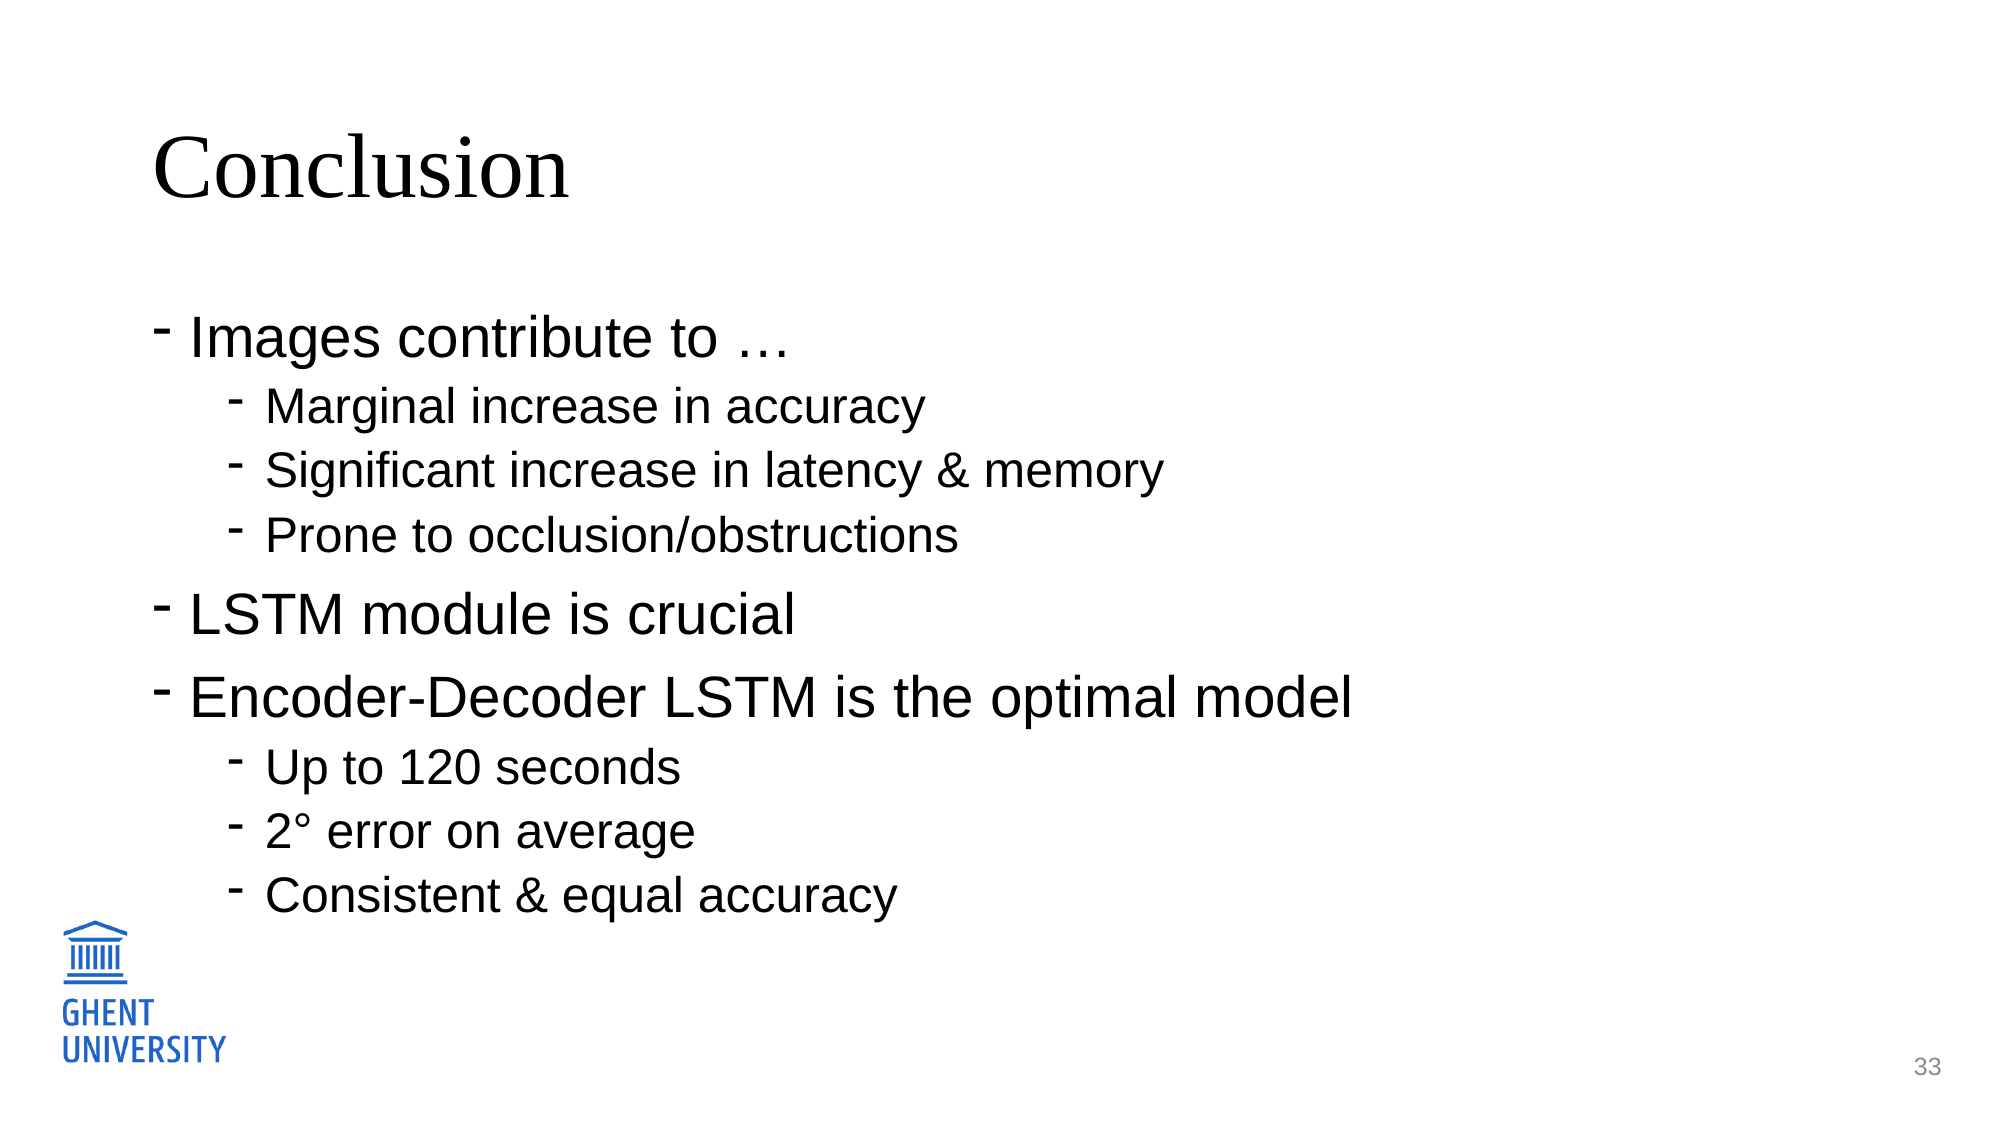

# Conclusion
Images contribute to …
Marginal increase in accuracy
Significant increase in latency & memory
Prone to occlusion/obstructions
LSTM module is crucial
Encoder-Decoder LSTM is the optimal model
Up to 120 seconds
2° error on average
Consistent & equal accuracy